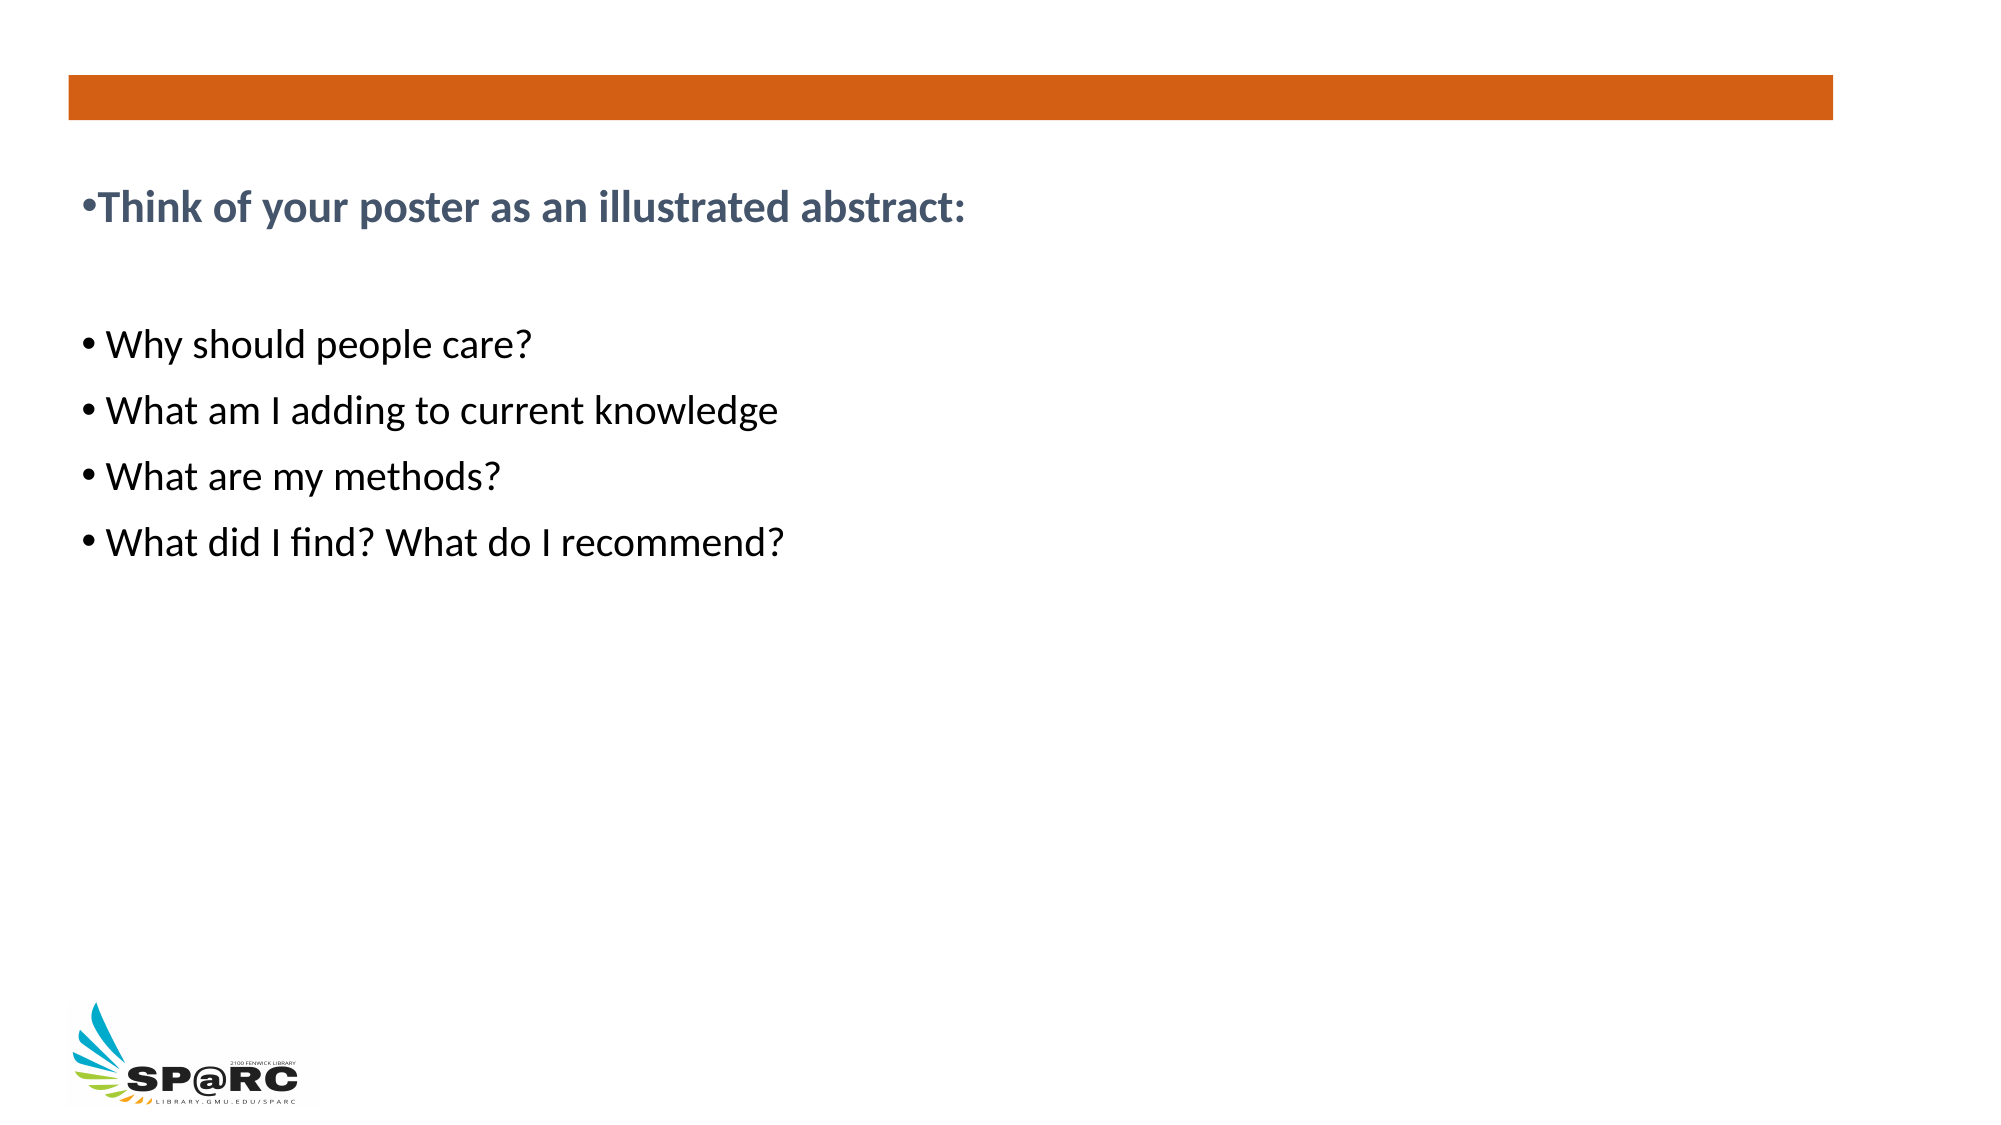

Think of your poster as an illustrated abstract:

 Why should people care?
 What am I adding to current knowledge
 What are my methods?
 What did I find? What do I recommend?